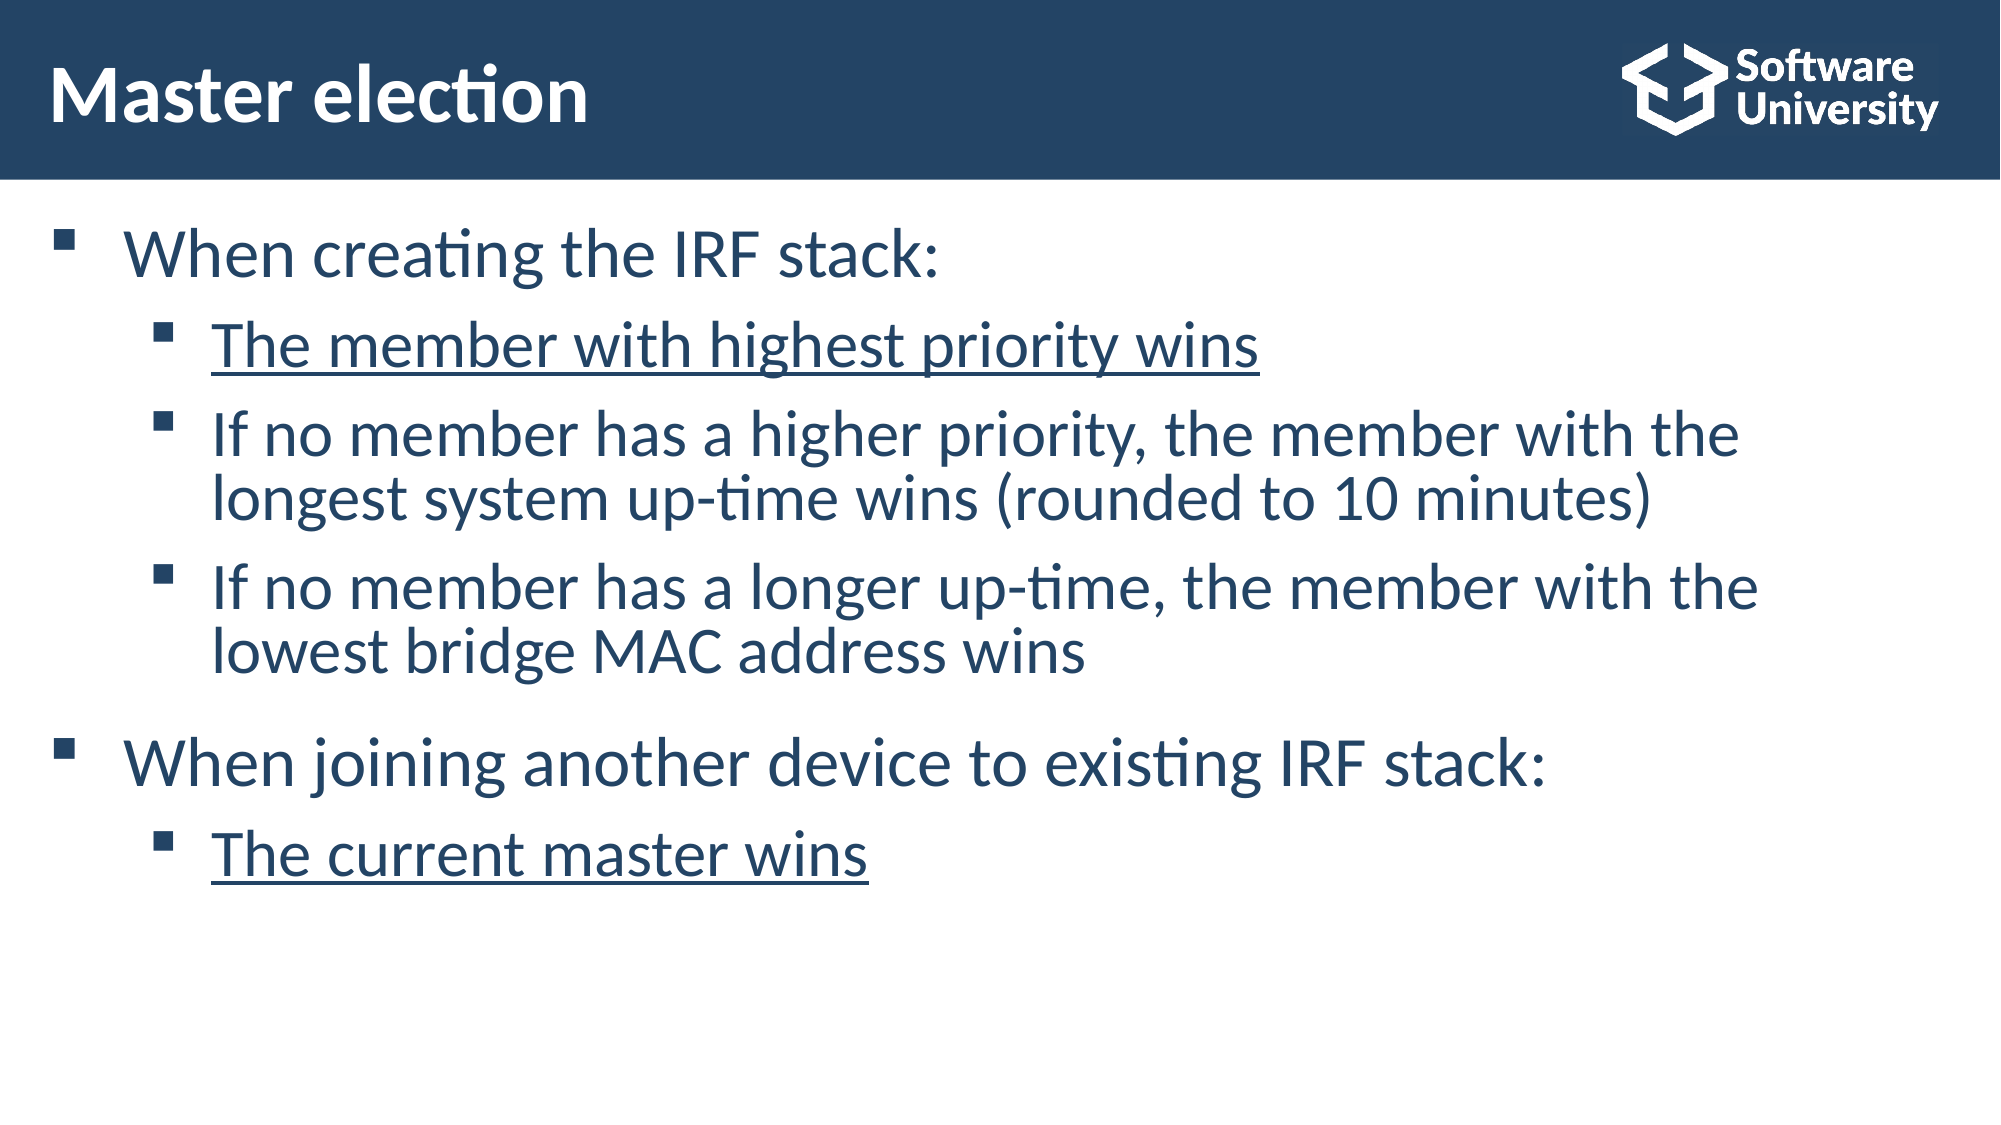

# Master election
When creating the IRF stack:
The member with highest priority wins
If no member has a higher priority, the member with the
longest system up-time wins (rounded to 10 minutes)
If no member has a longer up-time, the member with the
lowest bridge MAC address wins
When joining another device to existing IRF stack:
The current master wins